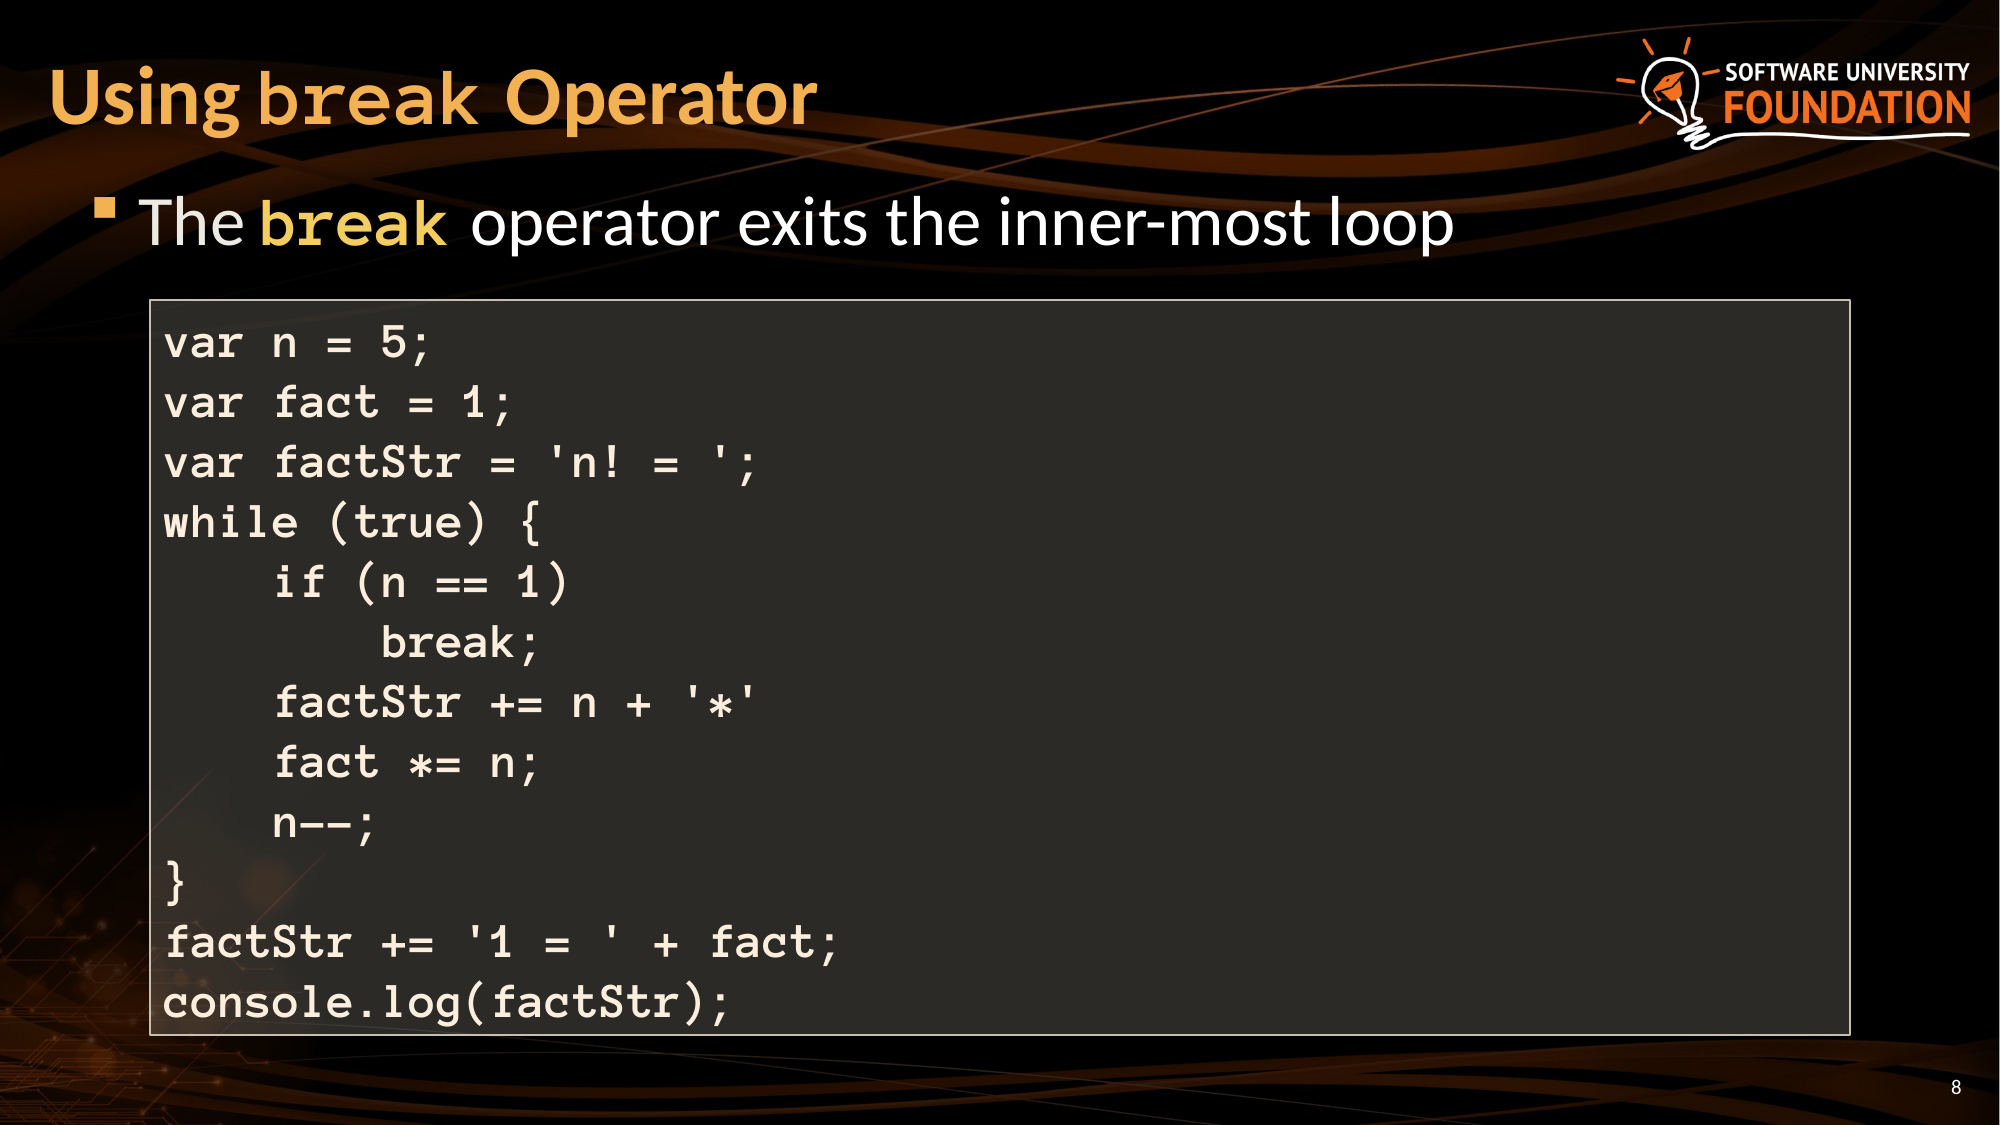

# Using break Operator
The break operator exits the inner-most loop
var n = 5;
var fact = 1;
var factStr = 'n! = ';
while (true) {
    if (n == 1)
        break;
    factStr += n + '*'
    fact *= n;
    n--;
}
factStr += '1 = ' + fact;
console.log(factStr);
8